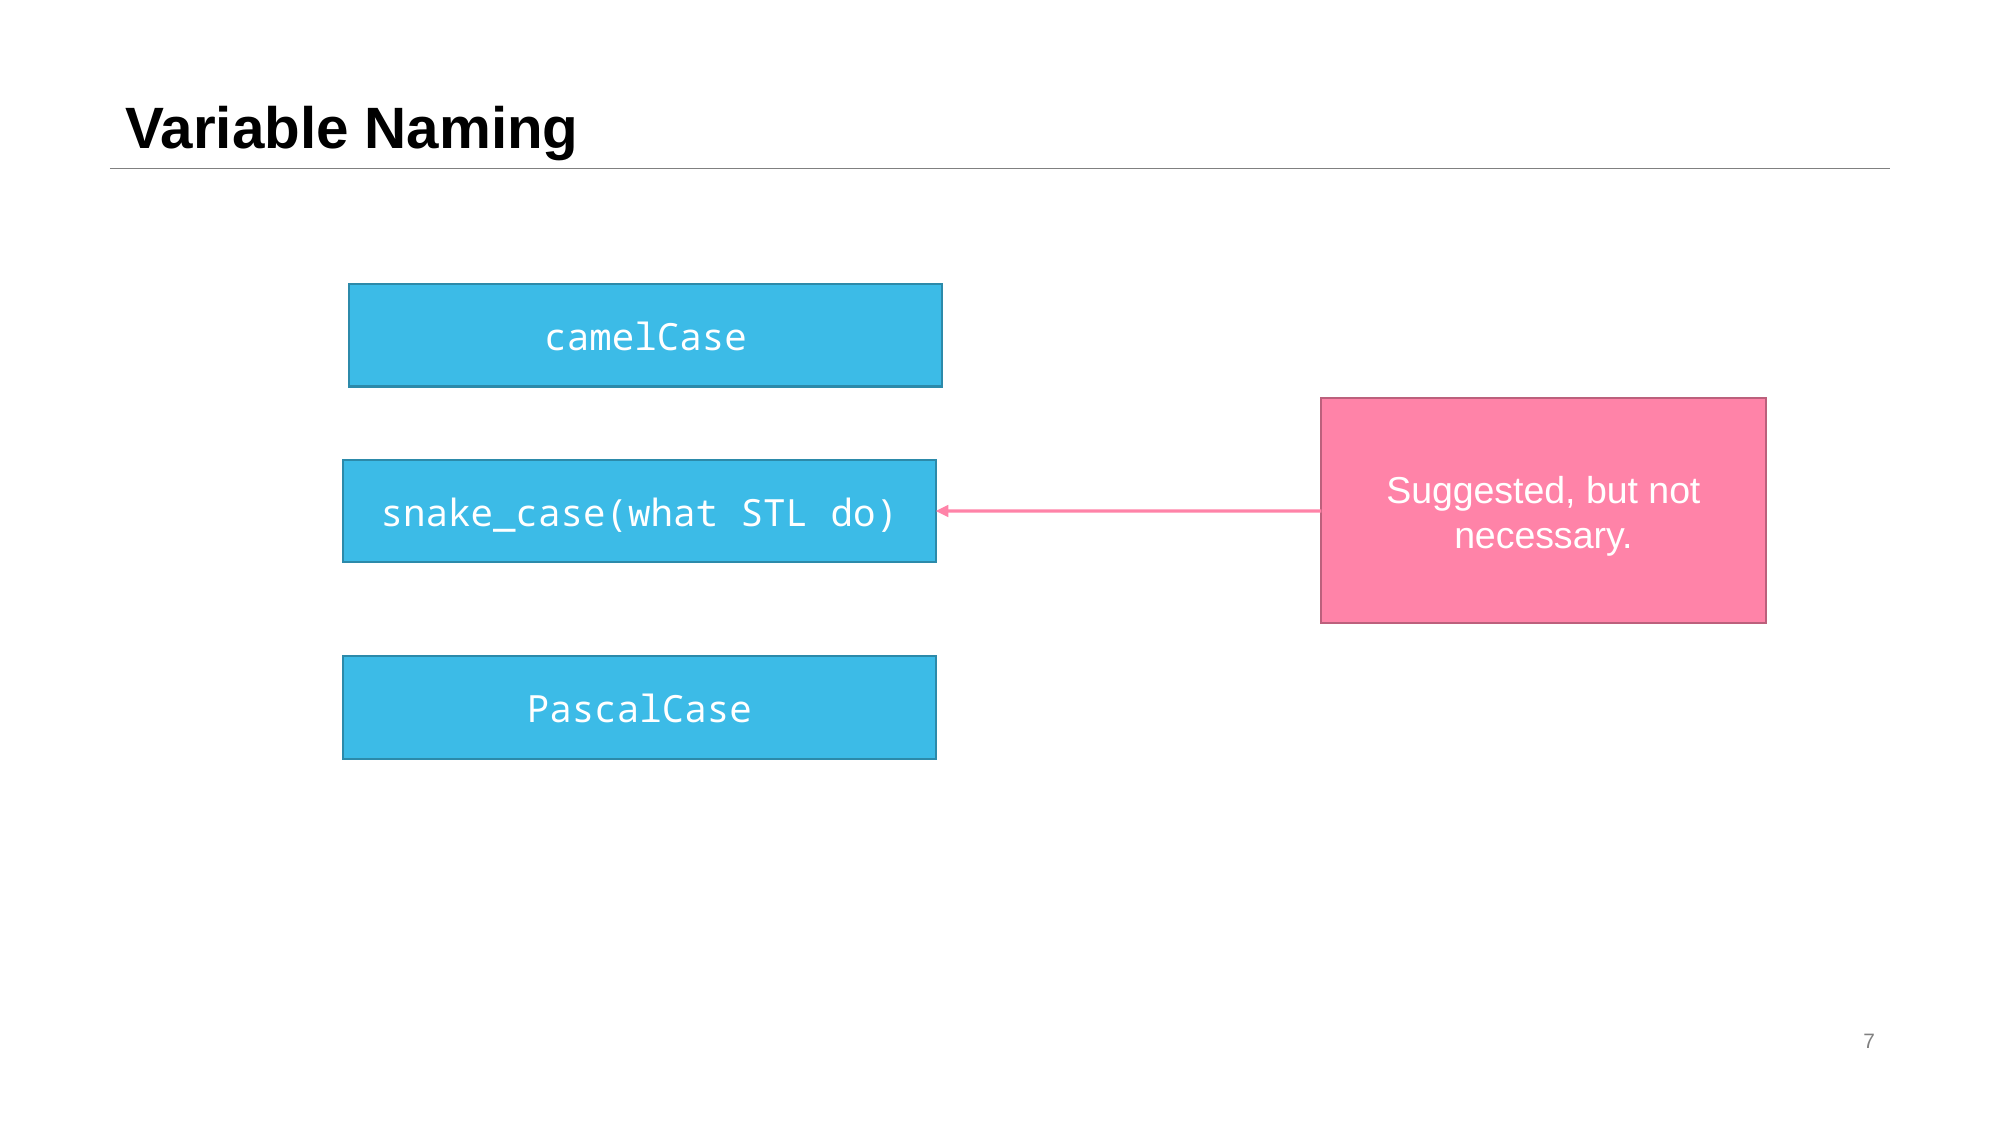

# Variable Naming
camelCase
Suggested, but not necessary.
snake_case(what STL do)
PascalCase
7